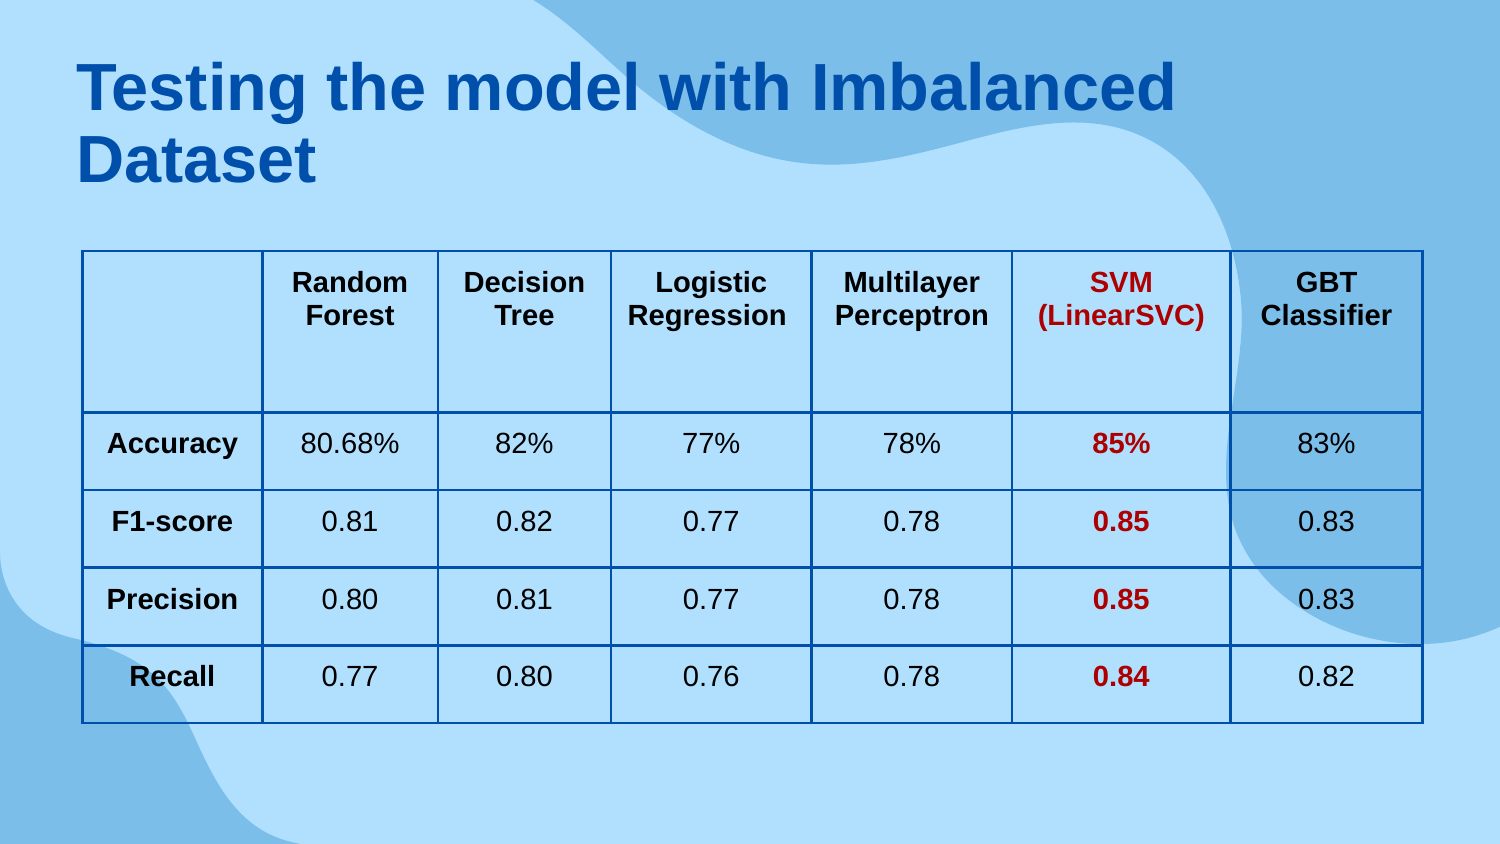

# Testing the model with Imbalanced Dataset
|  | Random Forest | Decision Tree | Logistic Regression | Multilayer Perceptron | SVM (LinearSVC) | GBT Classifier |
| --- | --- | --- | --- | --- | --- | --- |
| Accuracy | 80.68% | 82% | 77% | 78% | 85% | 83% |
| F1-score | 0.81 | 0.82 | 0.77 | 0.78 | 0.85 | 0.83 |
| Precision | 0.80 | 0.81 | 0.77 | 0.78 | 0.85 | 0.83 |
| Recall | 0.77 | 0.80 | 0.76 | 0.78 | 0.84 | 0.82 |